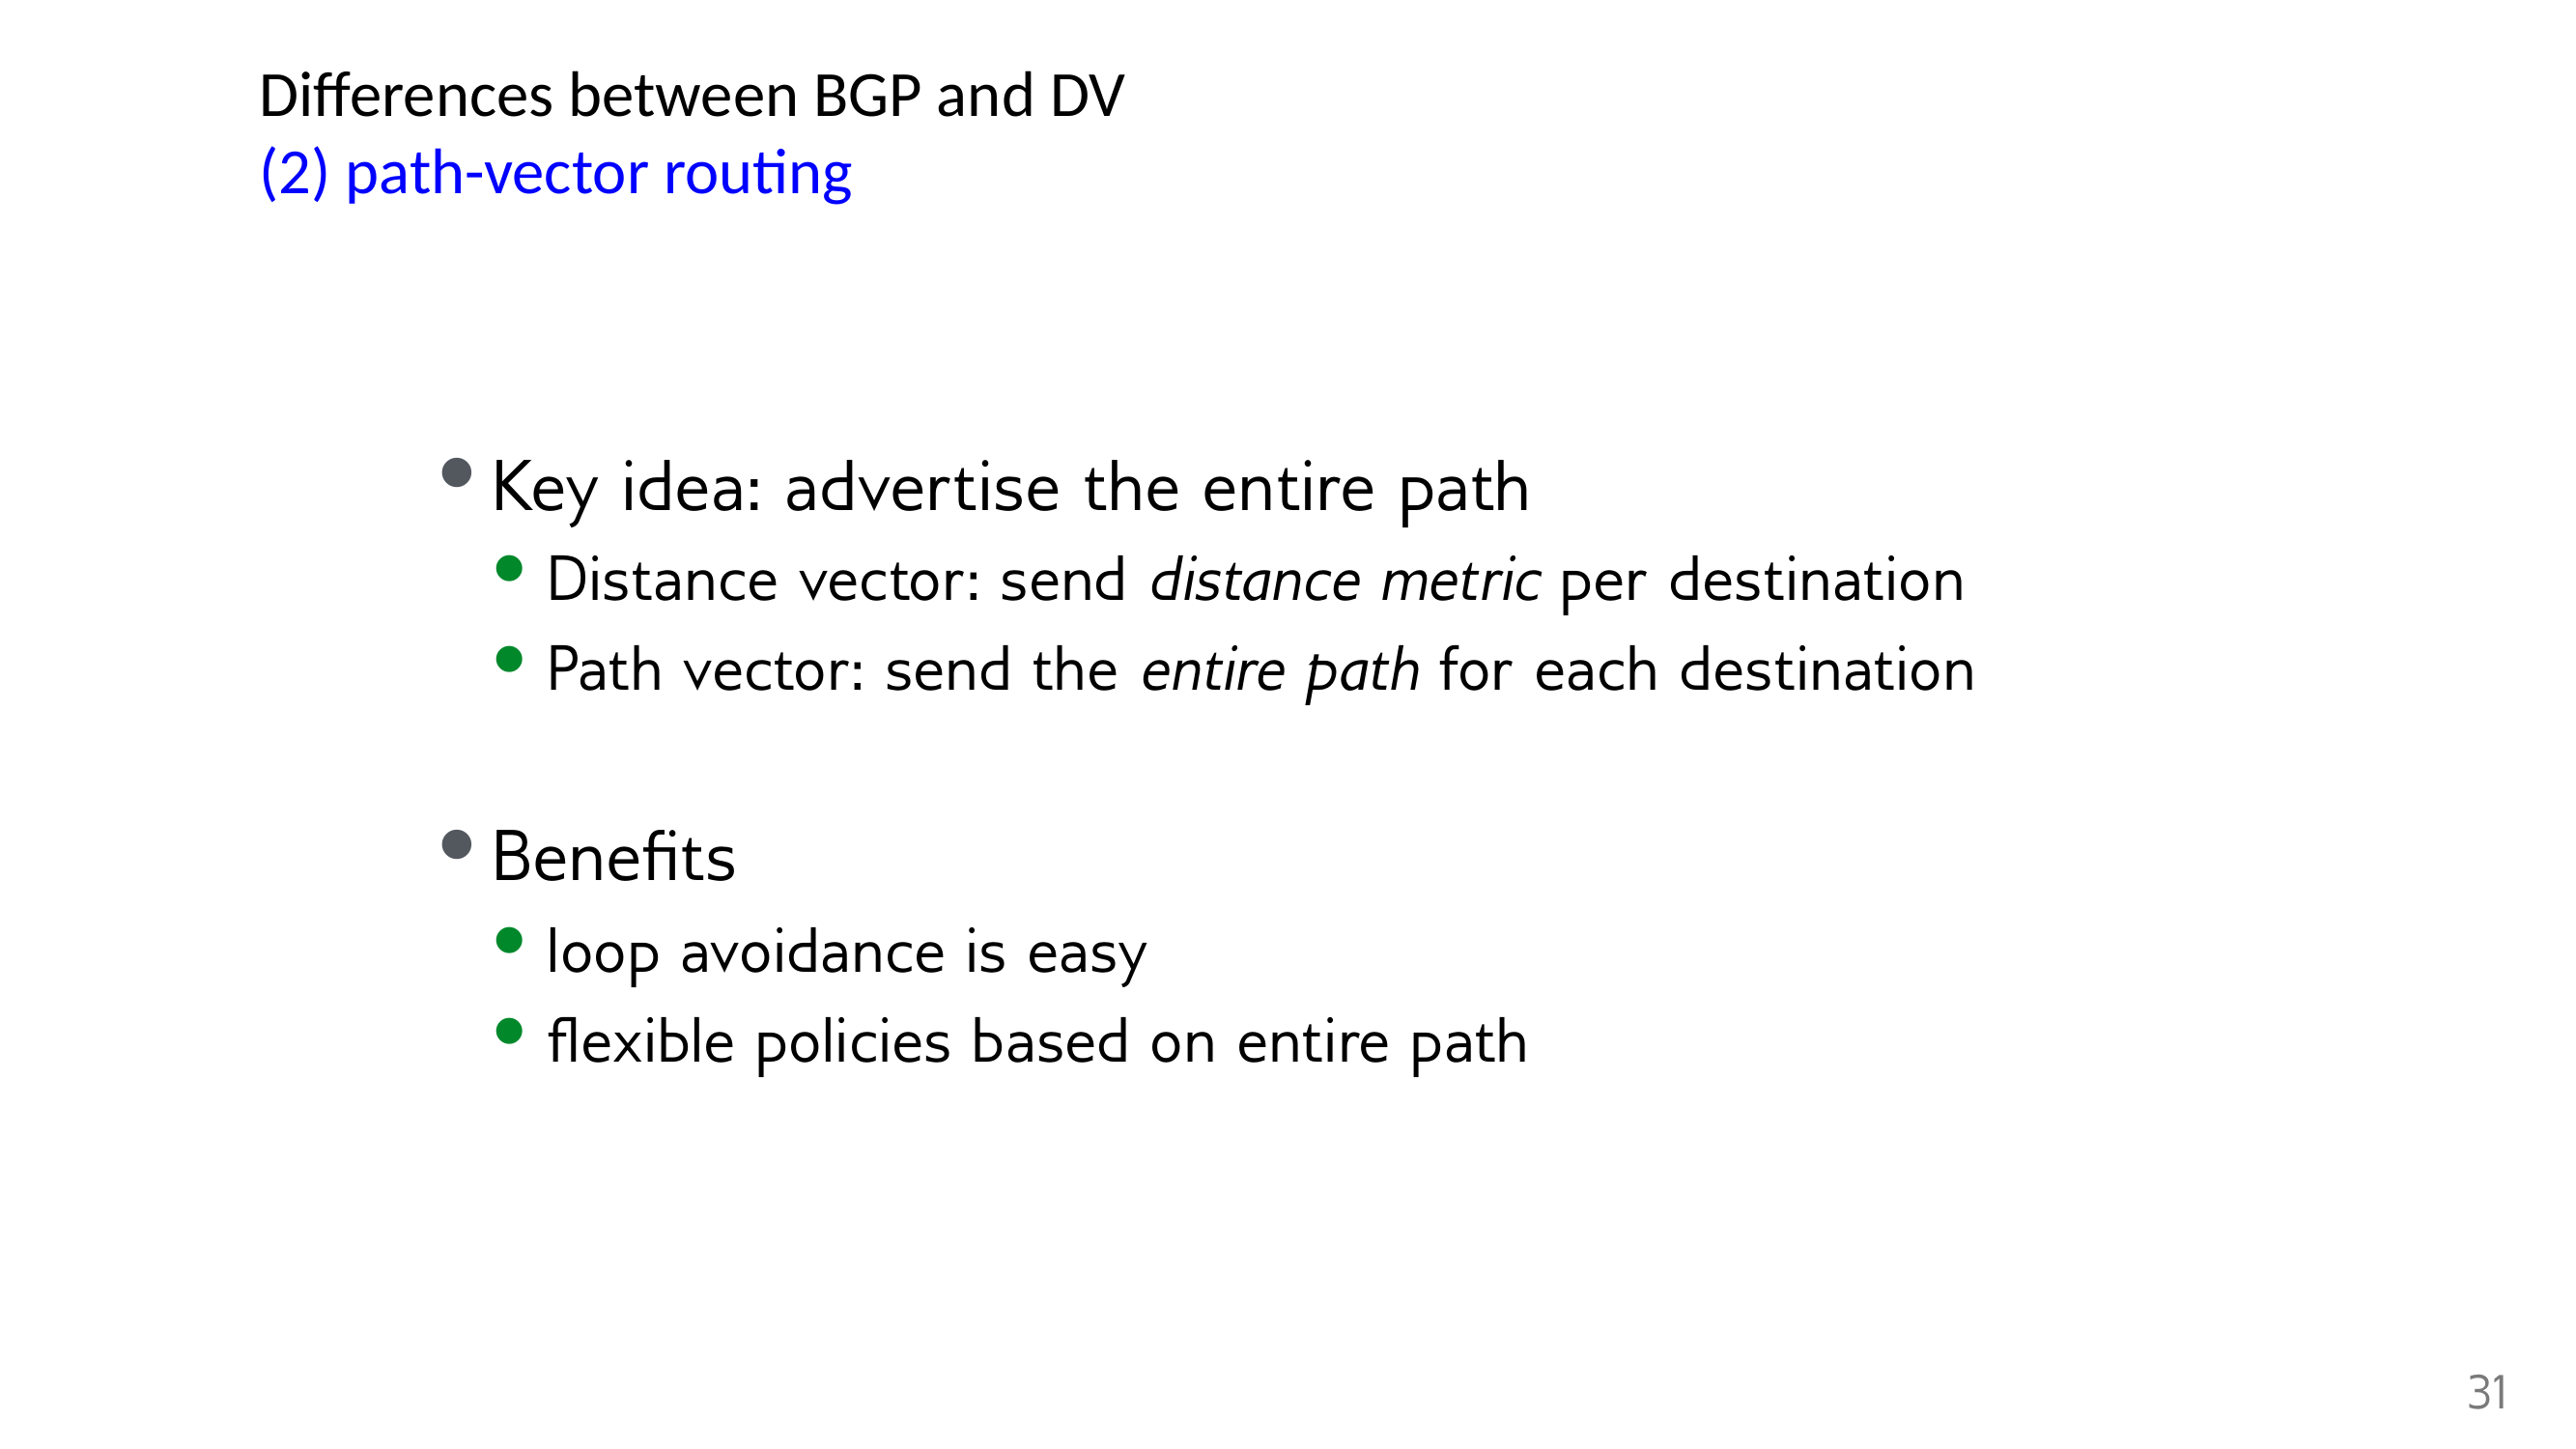

# Differences between BGP and DV (2) path-vector routing
Key idea: advertise the entire path
Distance vector: send distance metric per destination
Path vector: send the entire path for each destination

Benefits
loop avoidance is easy
flexible policies based on entire path
31